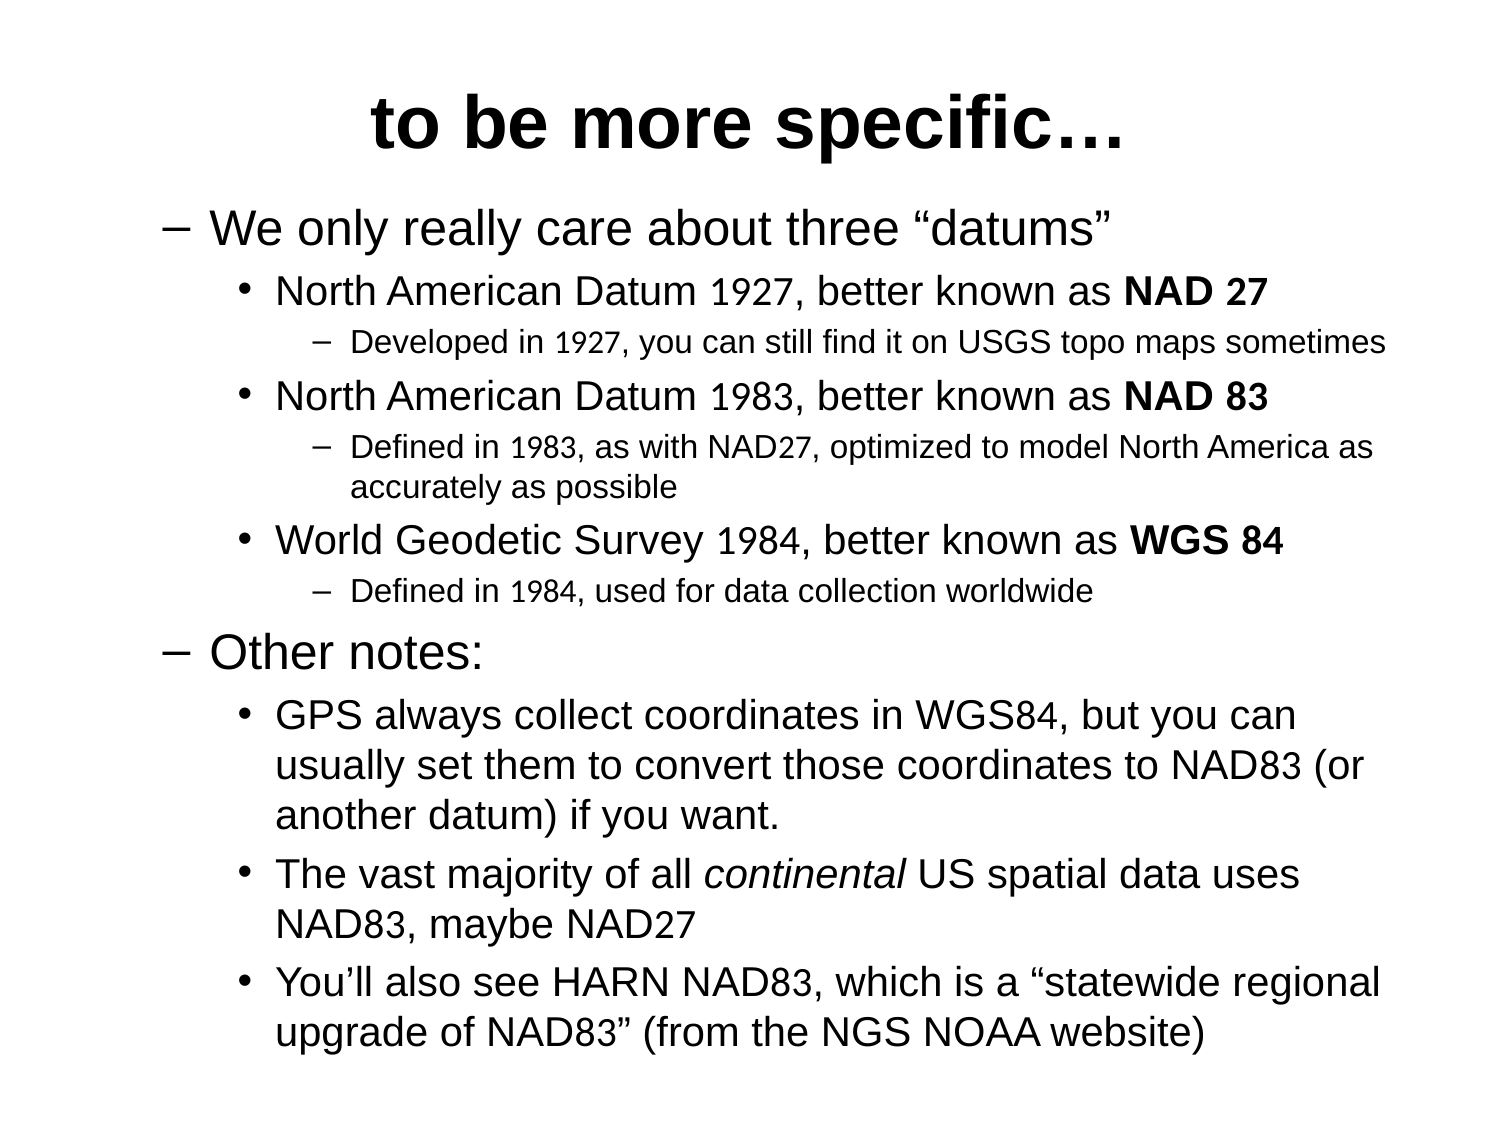

to be more specific…
We only really care about three “datums”
North American Datum 1927, better known as NAD 27
Developed in 1927, you can still find it on USGS topo maps sometimes
North American Datum 1983, better known as NAD 83
Defined in 1983, as with NAD27, optimized to model North America as accurately as possible
World Geodetic Survey 1984, better known as WGS 84
Defined in 1984, used for data collection worldwide
Other notes:
GPS always collect coordinates in WGS84, but you can usually set them to convert those coordinates to NAD83 (or another datum) if you want.
The vast majority of all continental US spatial data uses NAD83, maybe NAD27
You’ll also see HARN NAD83, which is a “statewide regional upgrade of NAD83” (from the NGS NOAA website)